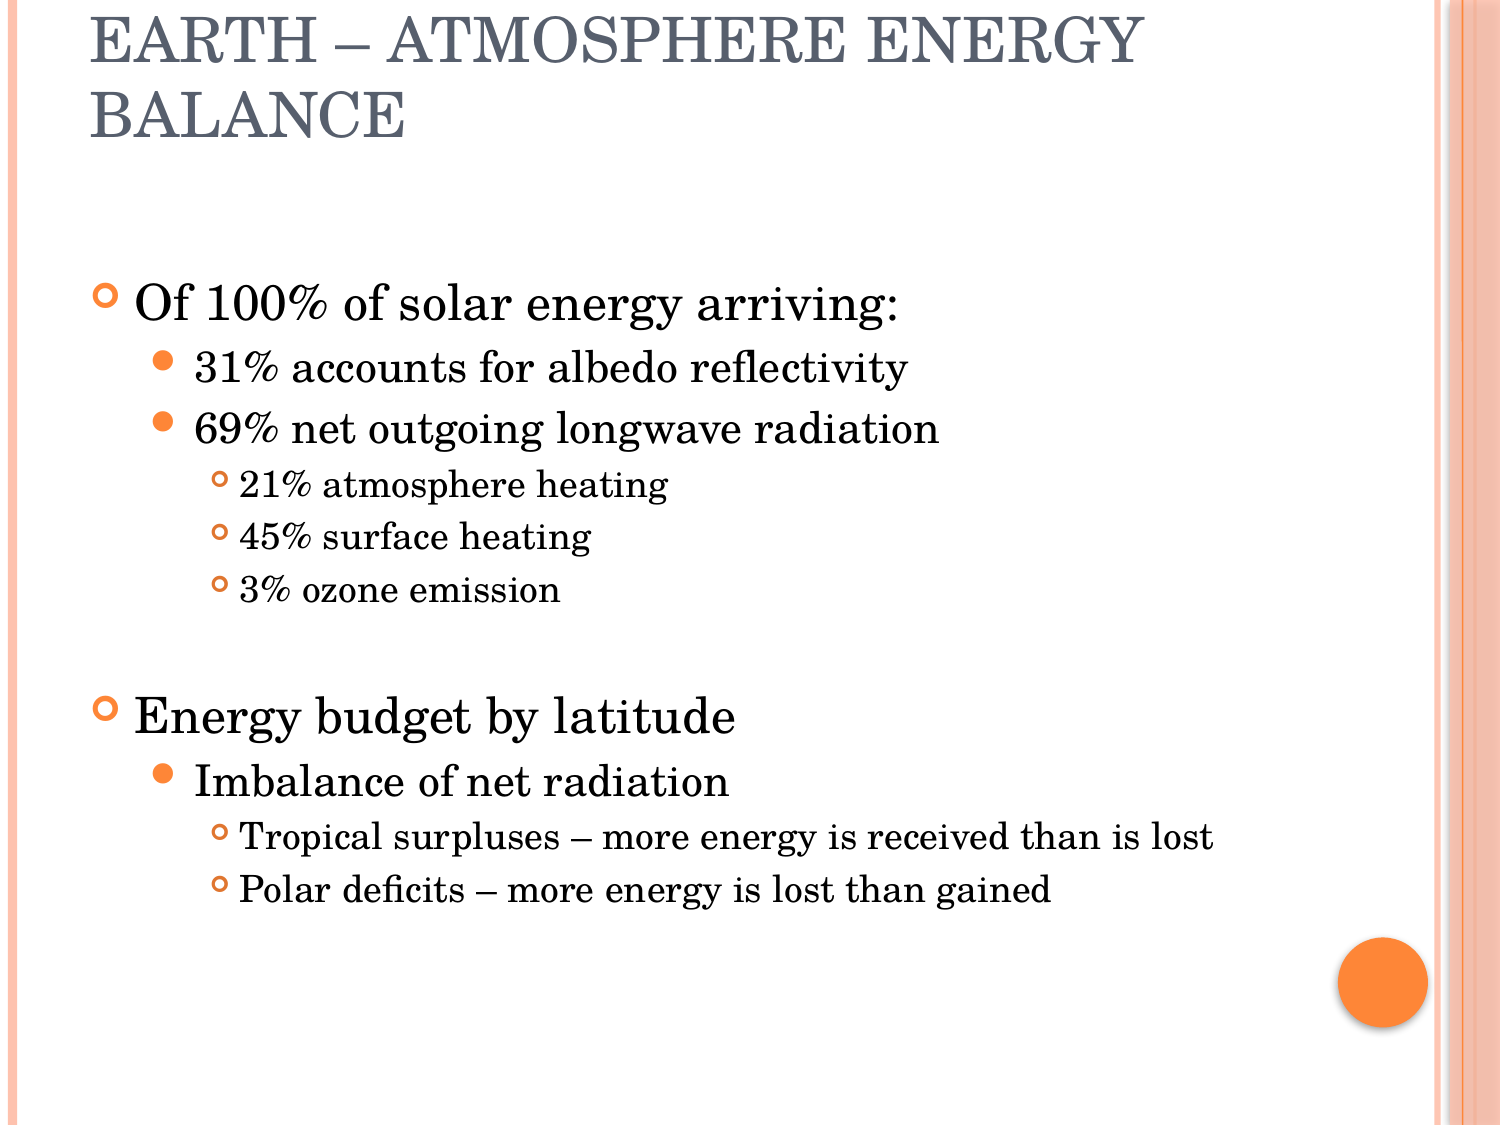

# Earth – Atmosphere Energy Balance
Of 100% of solar energy arriving:
31% accounts for albedo reflectivity
69% net outgoing longwave radiation
21% atmosphere heating
45% surface heating
3% ozone emission

Energy budget by latitude
Imbalance of net radiation
Tropical surpluses – more energy is received than is lost
Polar deficits – more energy is lost than gained